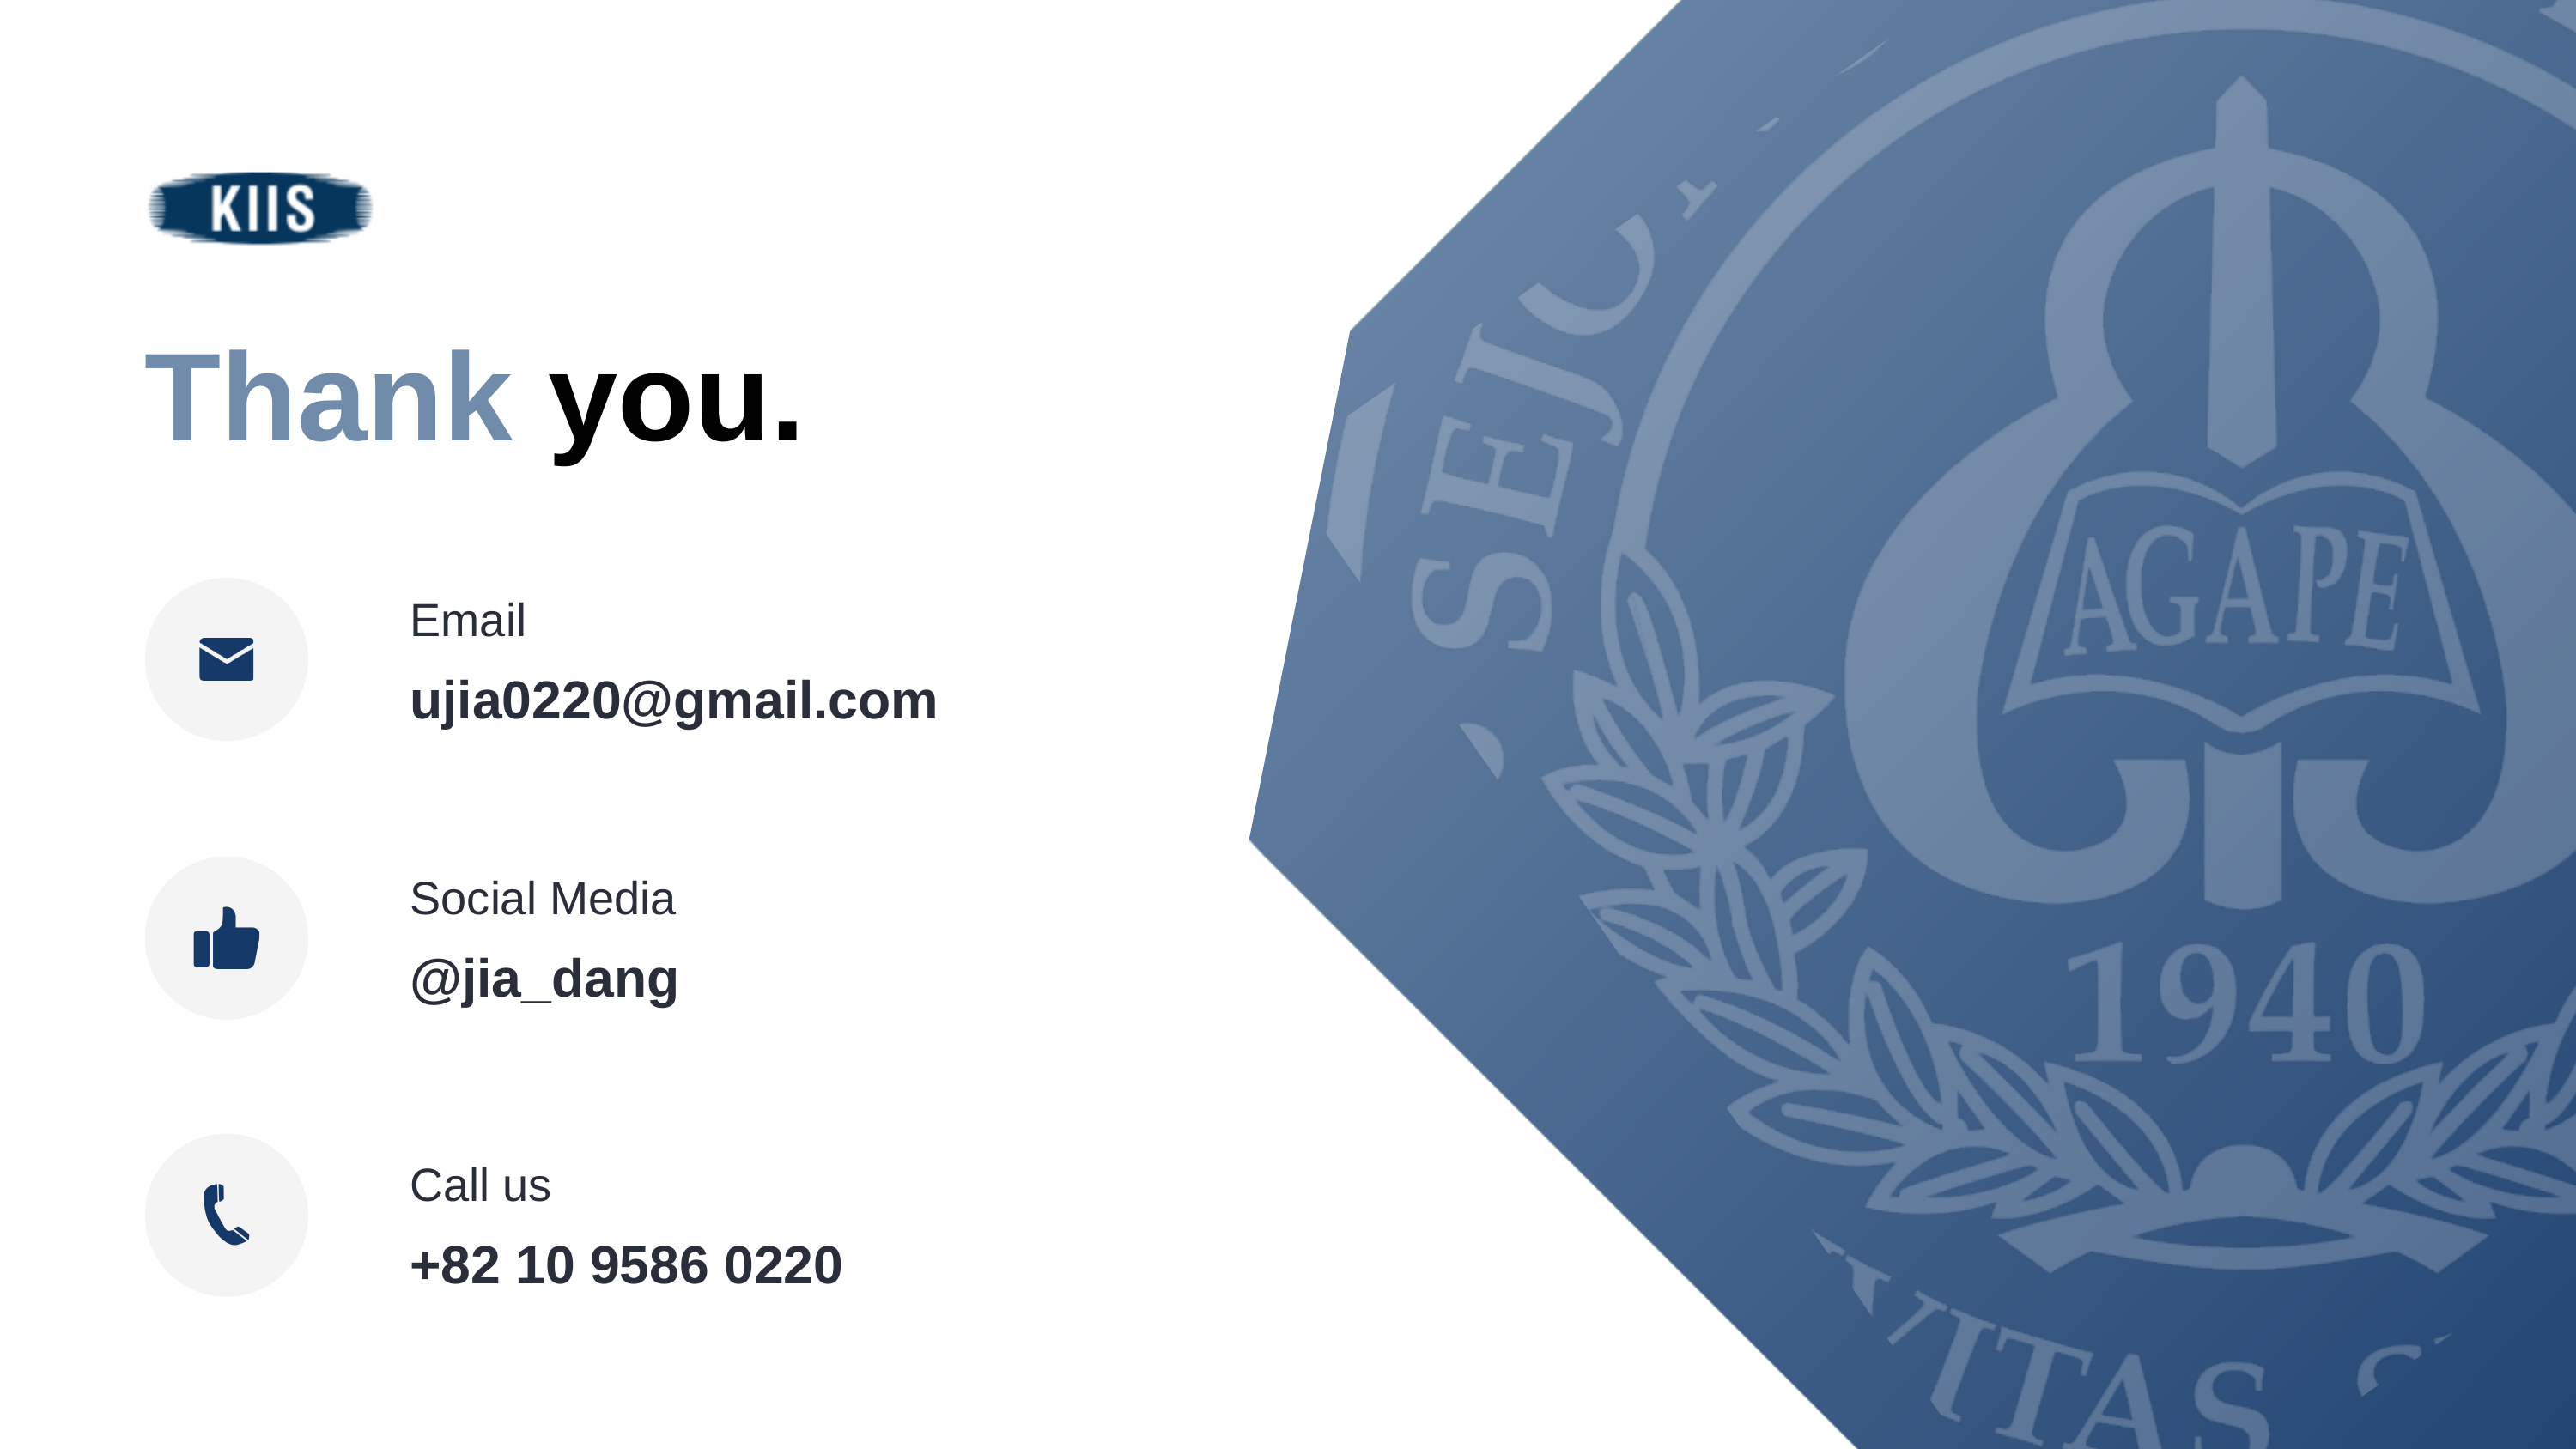

Thank you.

Email
ujia0220@gmail.com

Social Media
@jia_dang

Call us
+82 10 9586 0220